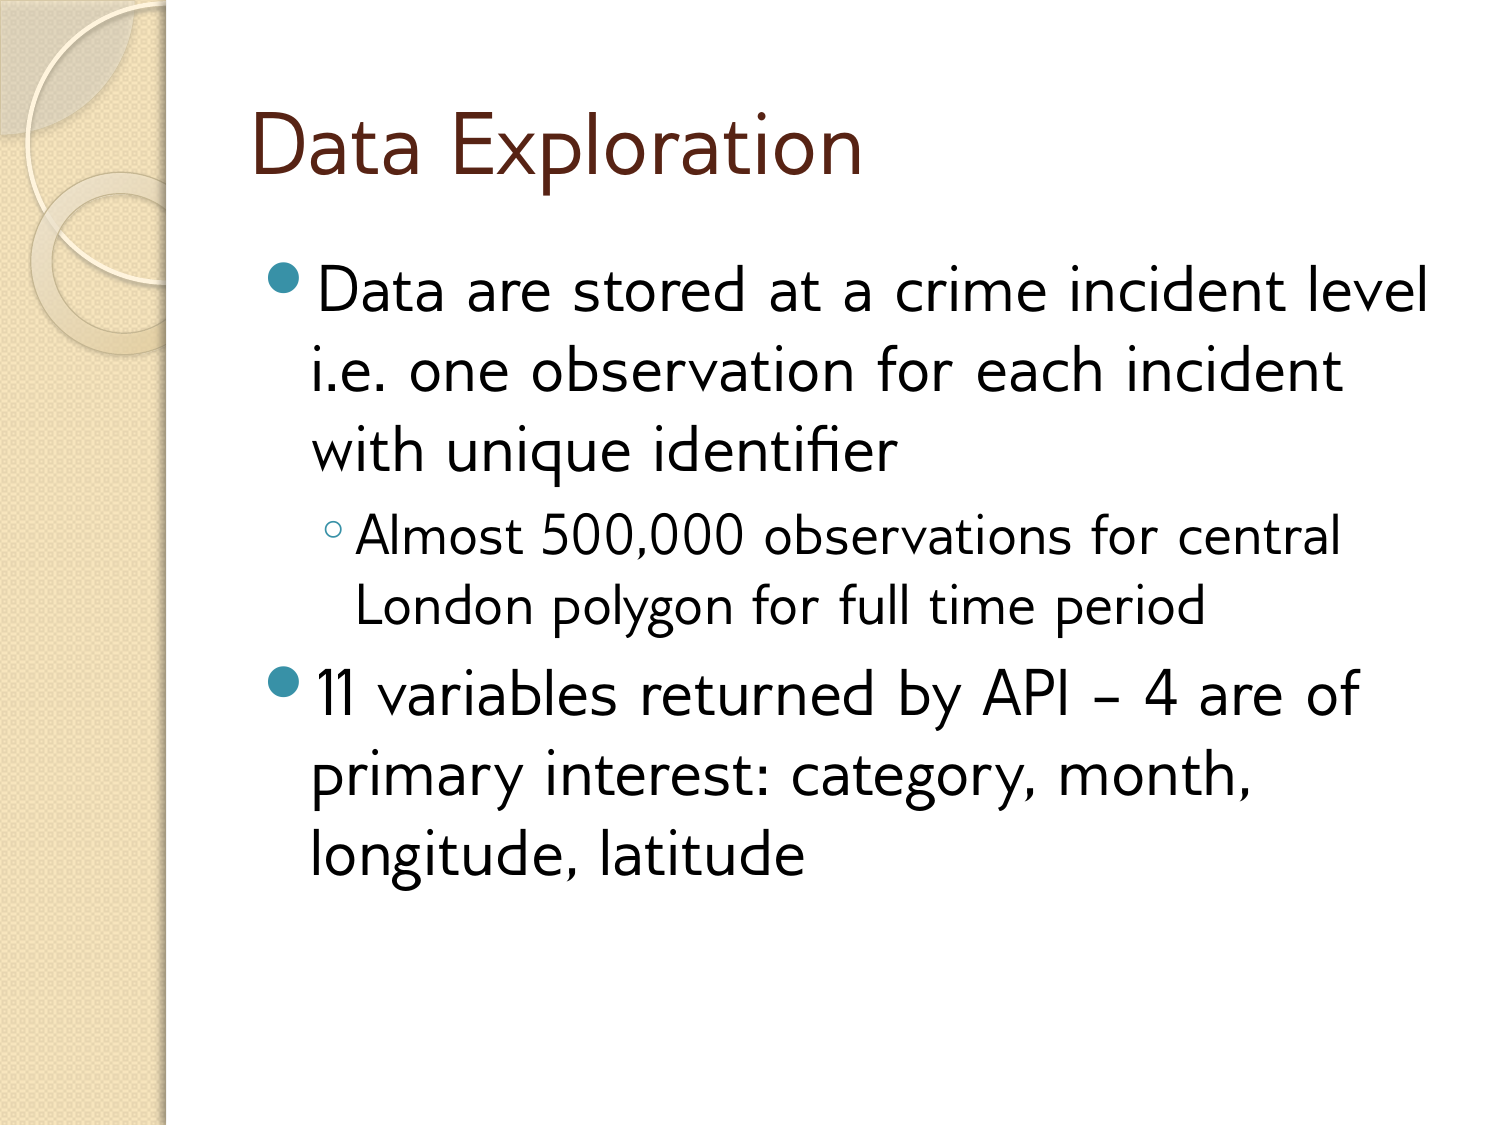

# Data Exploration
Data are stored at a crime incident level i.e. one observation for each incident with unique identifier
Almost 500,000 observations for central London polygon for full time period
11 variables returned by API – 4 are of primary interest: category, month, longitude, latitude